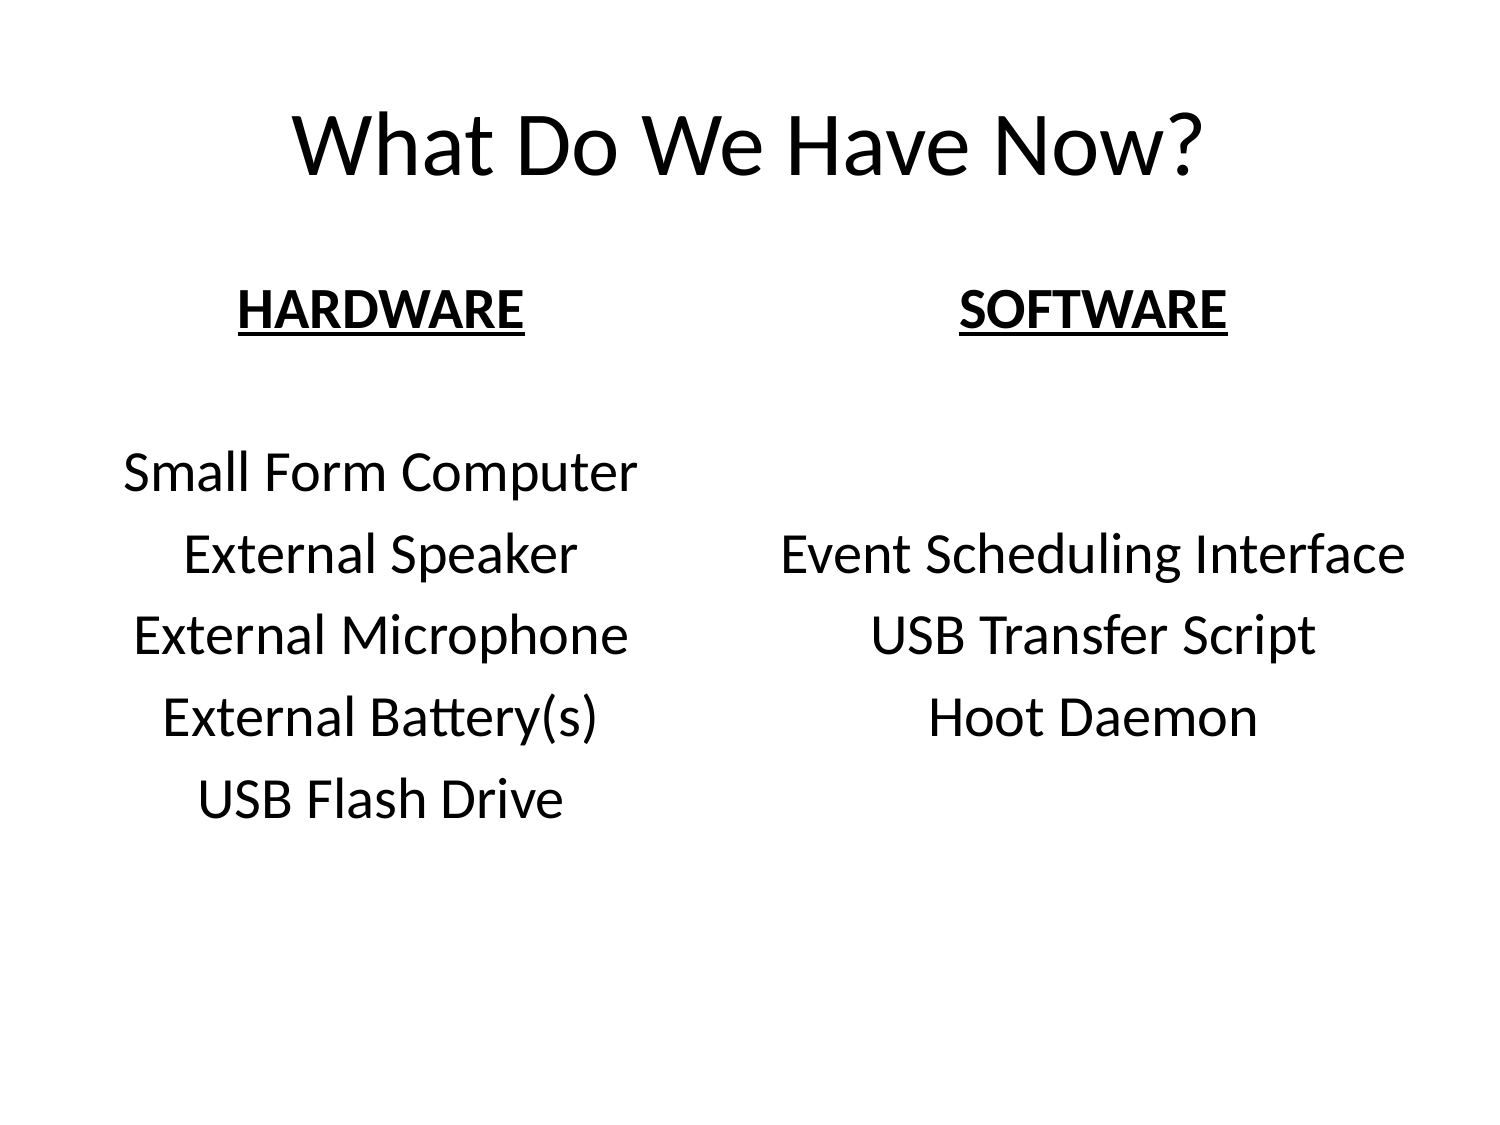

# What Do We Have Now?
HARDWARE

Small Form Computer
External Speaker
External Microphone
External Battery(s)
USB Flash Drive

SOFTWARE

Event Scheduling Interface
USB Transfer Script
Hoot Daemon